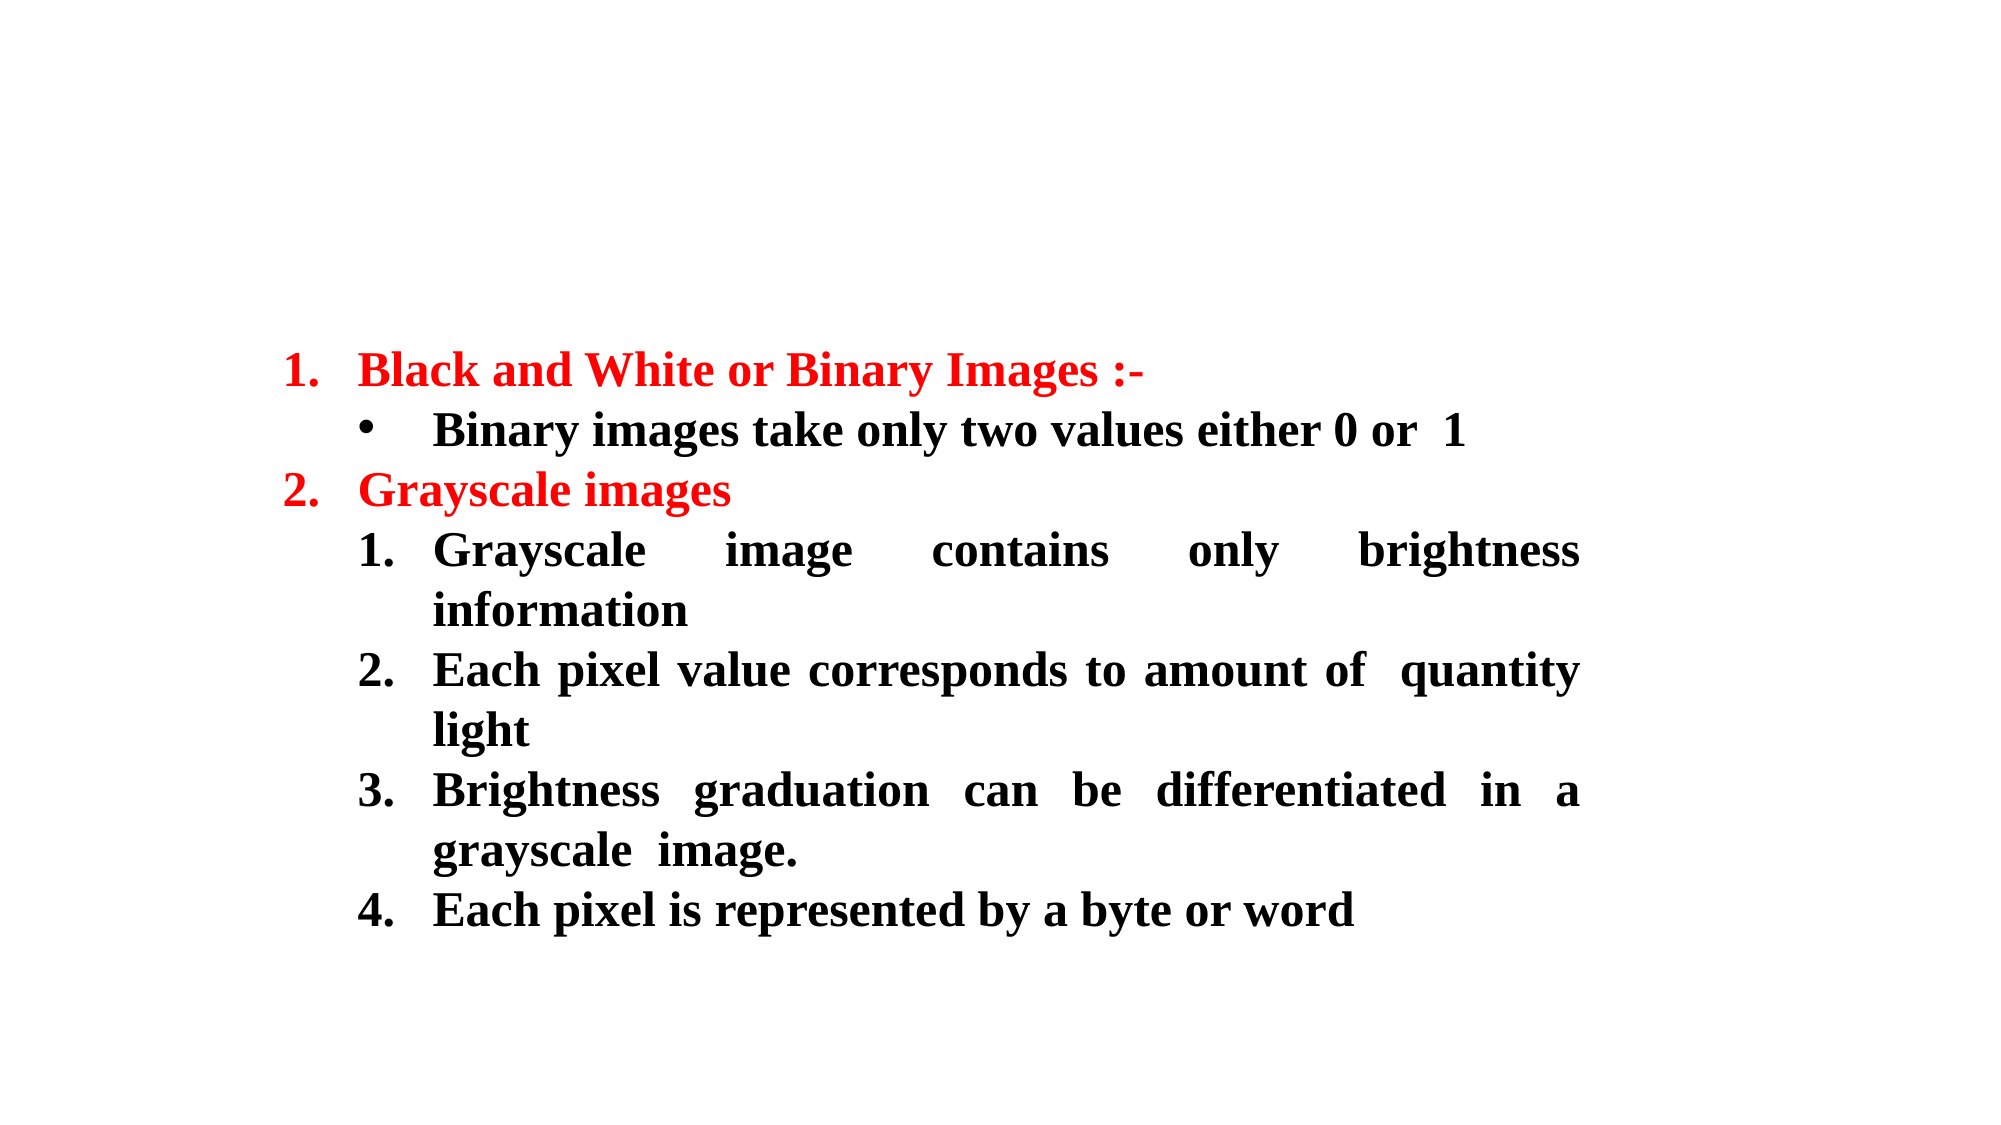

Black and White or Binary Images :-
Binary images take only two values either 0 or  1
Grayscale images
Grayscale image contains only brightness information
Each pixel value corresponds to amount of  quantity light
Brightness graduation can be differentiated in a grayscale  image.
Each pixel is represented by a byte or word